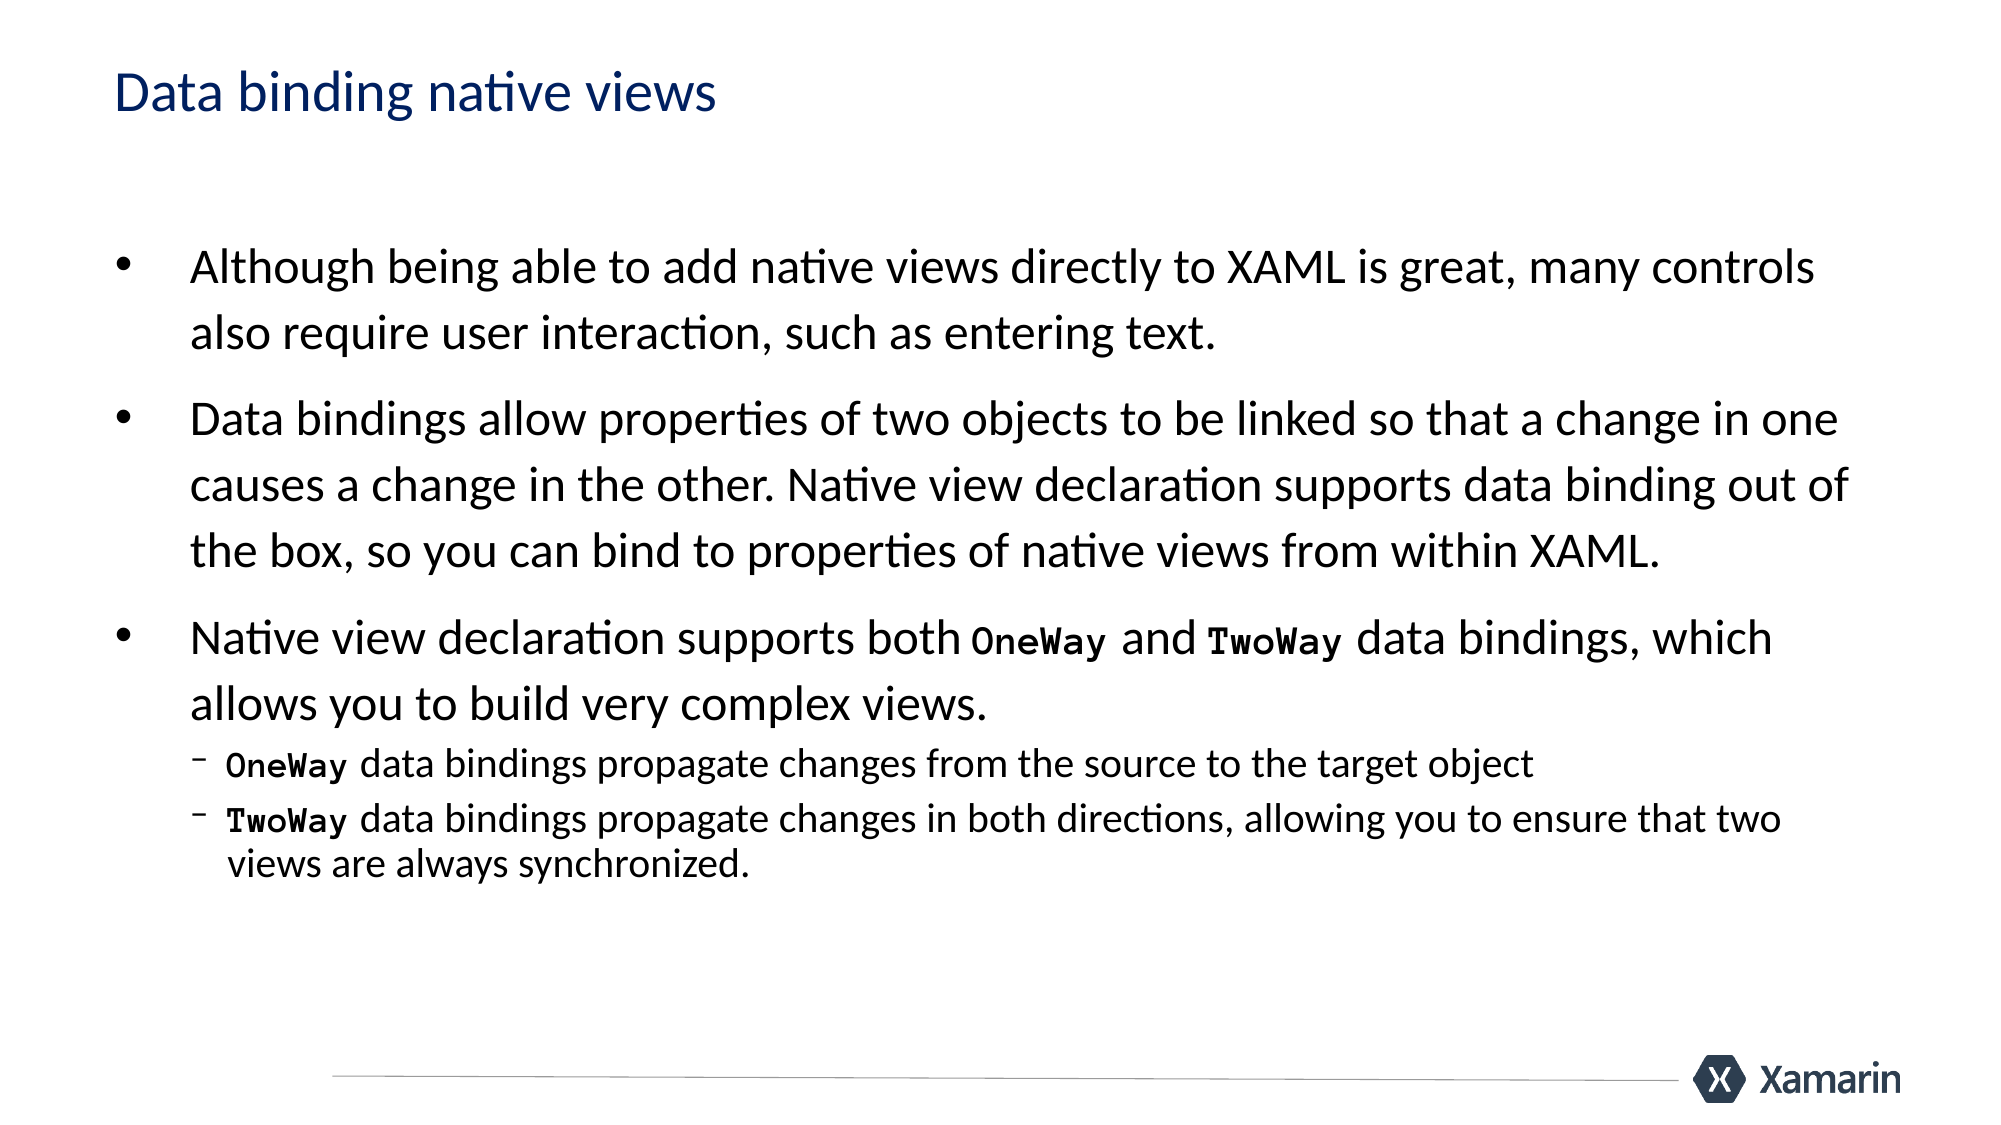

# Data binding native views
Although being able to add native views directly to XAML is great, many controls also require user interaction, such as entering text.
Data bindings allow properties of two objects to be linked so that a change in one causes a change in the other. Native view declaration supports data binding out of the box, so you can bind to properties of native views from within XAML.
Native view declaration supports both OneWay and TwoWay data bindings, which allows you to build very complex views.
OneWay data bindings propagate changes from the source to the target object
TwoWay data bindings propagate changes in both directions, allowing you to ensure that two views are always synchronized.